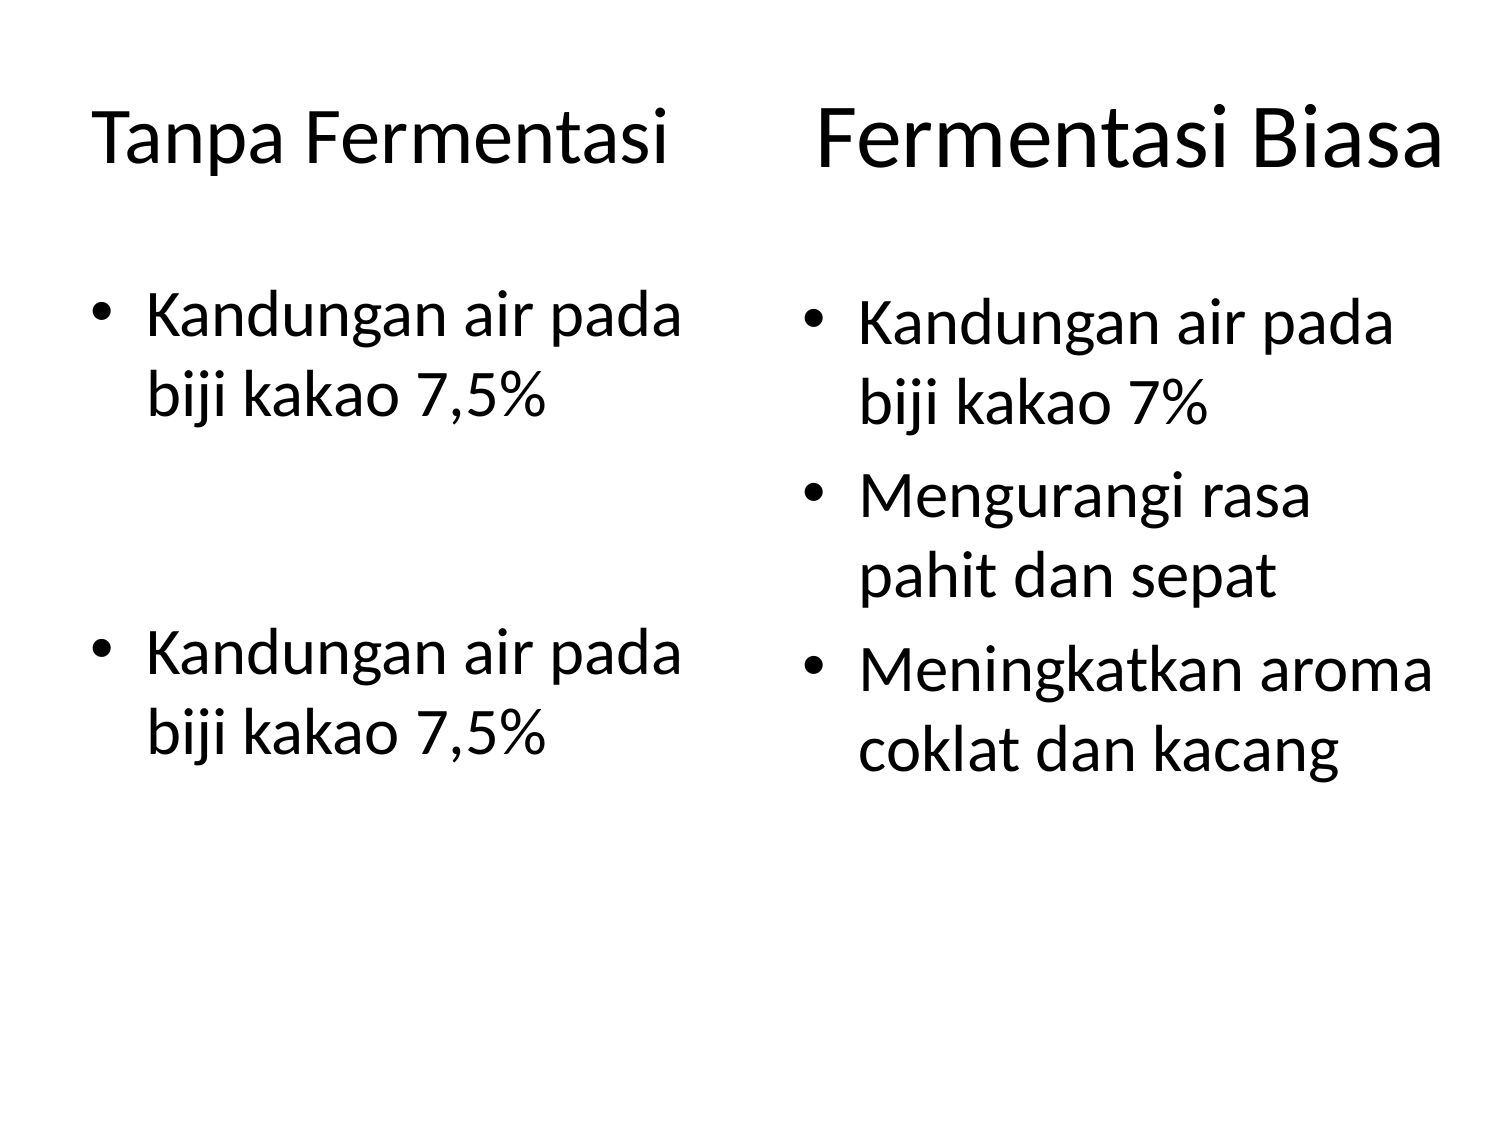

# Tanpa Fermentasi
Fermentasi Biasa
“Smart Box Kakao Fermentation
Kandungan air pada biji kakao 7,5%
Kandungan air pada biji kakao 7%
Mengurangi rasa pahit dan sepat
Meningkatkan aroma coklat dan kacang
Kandungan air pada biji kakao 7%
Mengurangi rasa pahit dan sepat
Meningkatkan aroma coklat dan kacang
Automatis –Proses fermentasi dilakukan secara automatis berdasarkan parameter suhu dan waktu yang ditinjau.
Akurat – Smart Box Cacao Fermentation mampu meningkatkan kualitas biji kakao berdasarkan keakuratannya dalam proses fermentasi biji kakao, khususnya kakao di Indonesia.
Ekonomis–Pembuatan alat yang terhitung murah mampu meningkatkan kualitas kakao di Indonesia sehingga menambah devisa negara.
Praktis – mudah dalam penggunaannya dalam proses fermentasi dan efisien.
Kandungan air pada biji kakao 7,5%